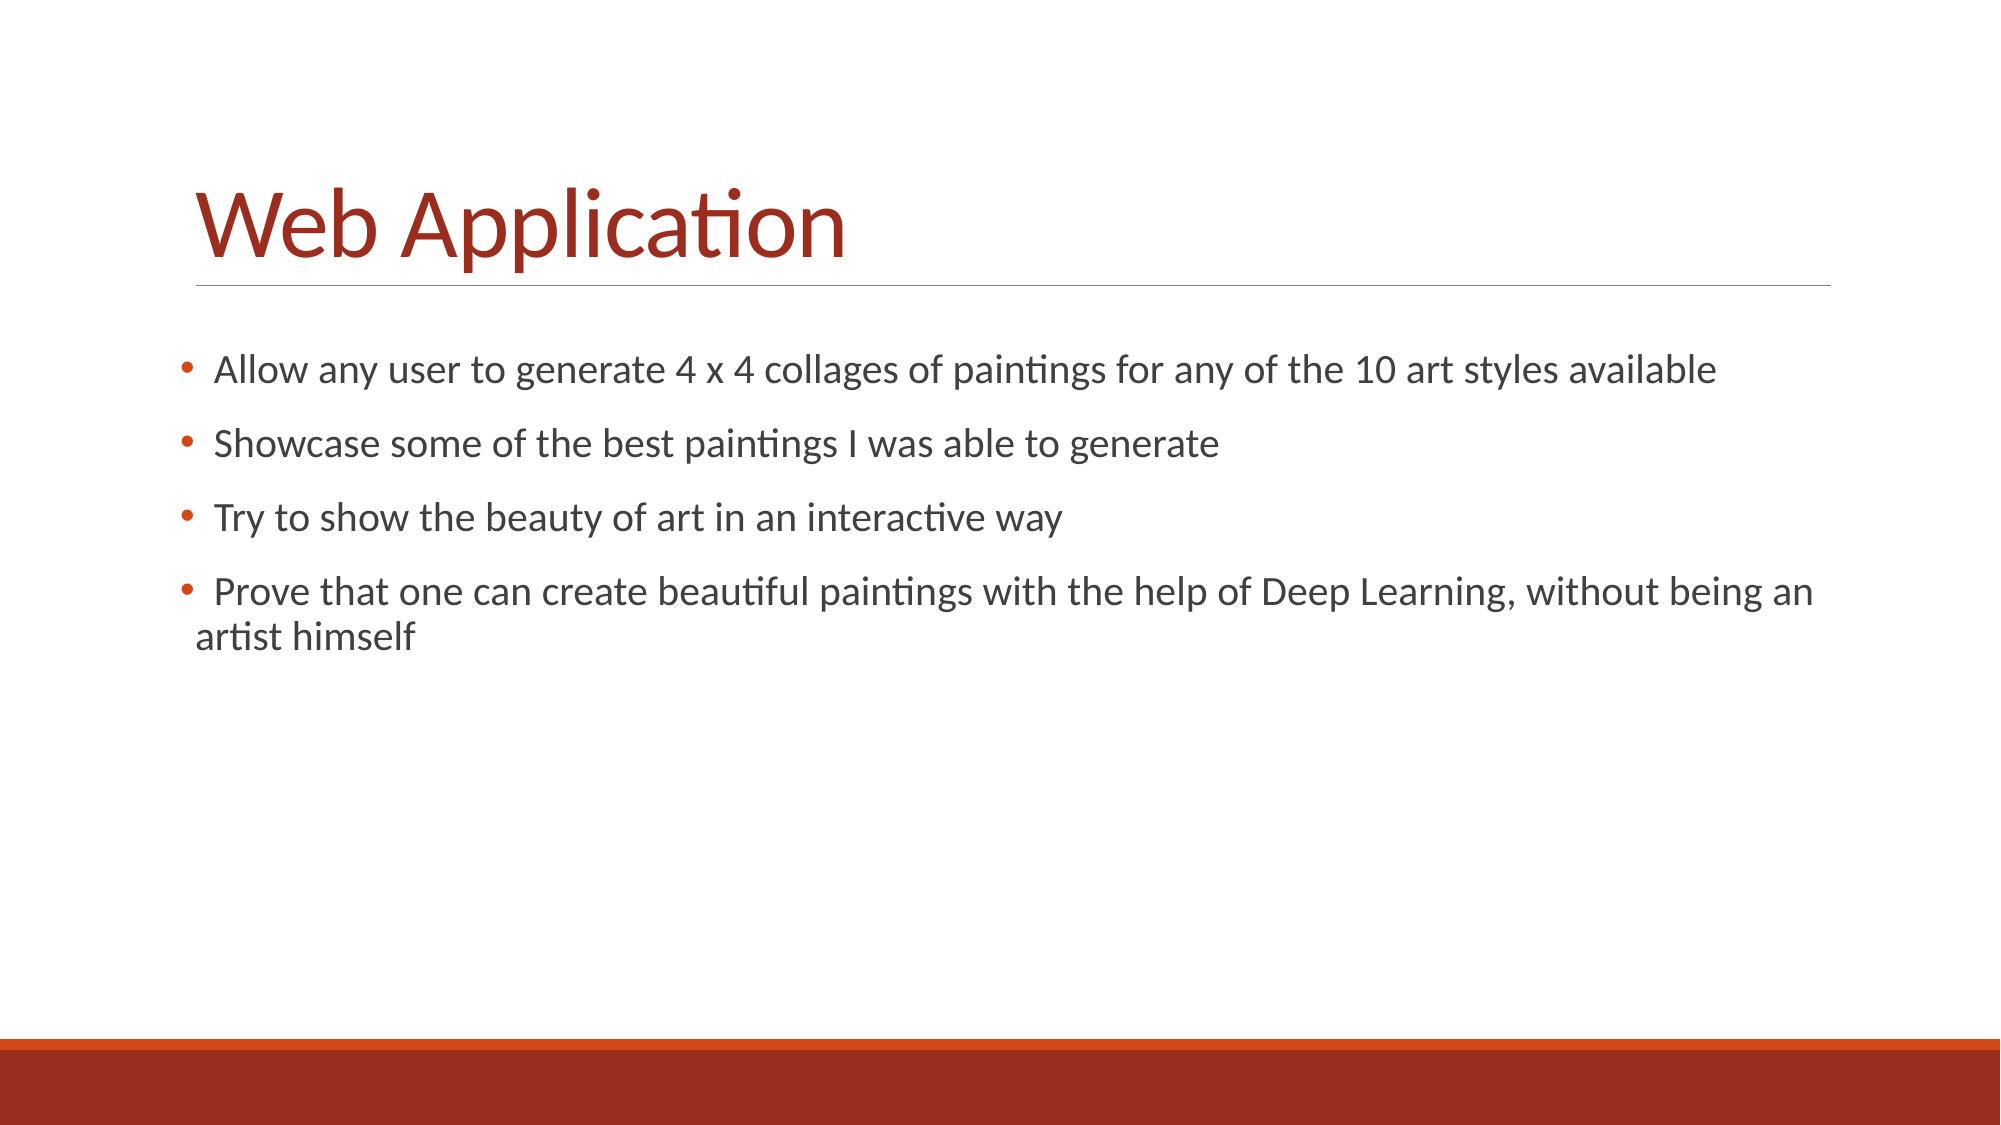

# Web Application
  Allow any user to generate 4 x 4 collages of paintings for any of the 10 art styles available
  Showcase some of the best paintings I was able to generate
  Try to show the beauty of art in an interactive way
  Prove that one can create beautiful paintings with the help of Deep Learning, without being an artist himself